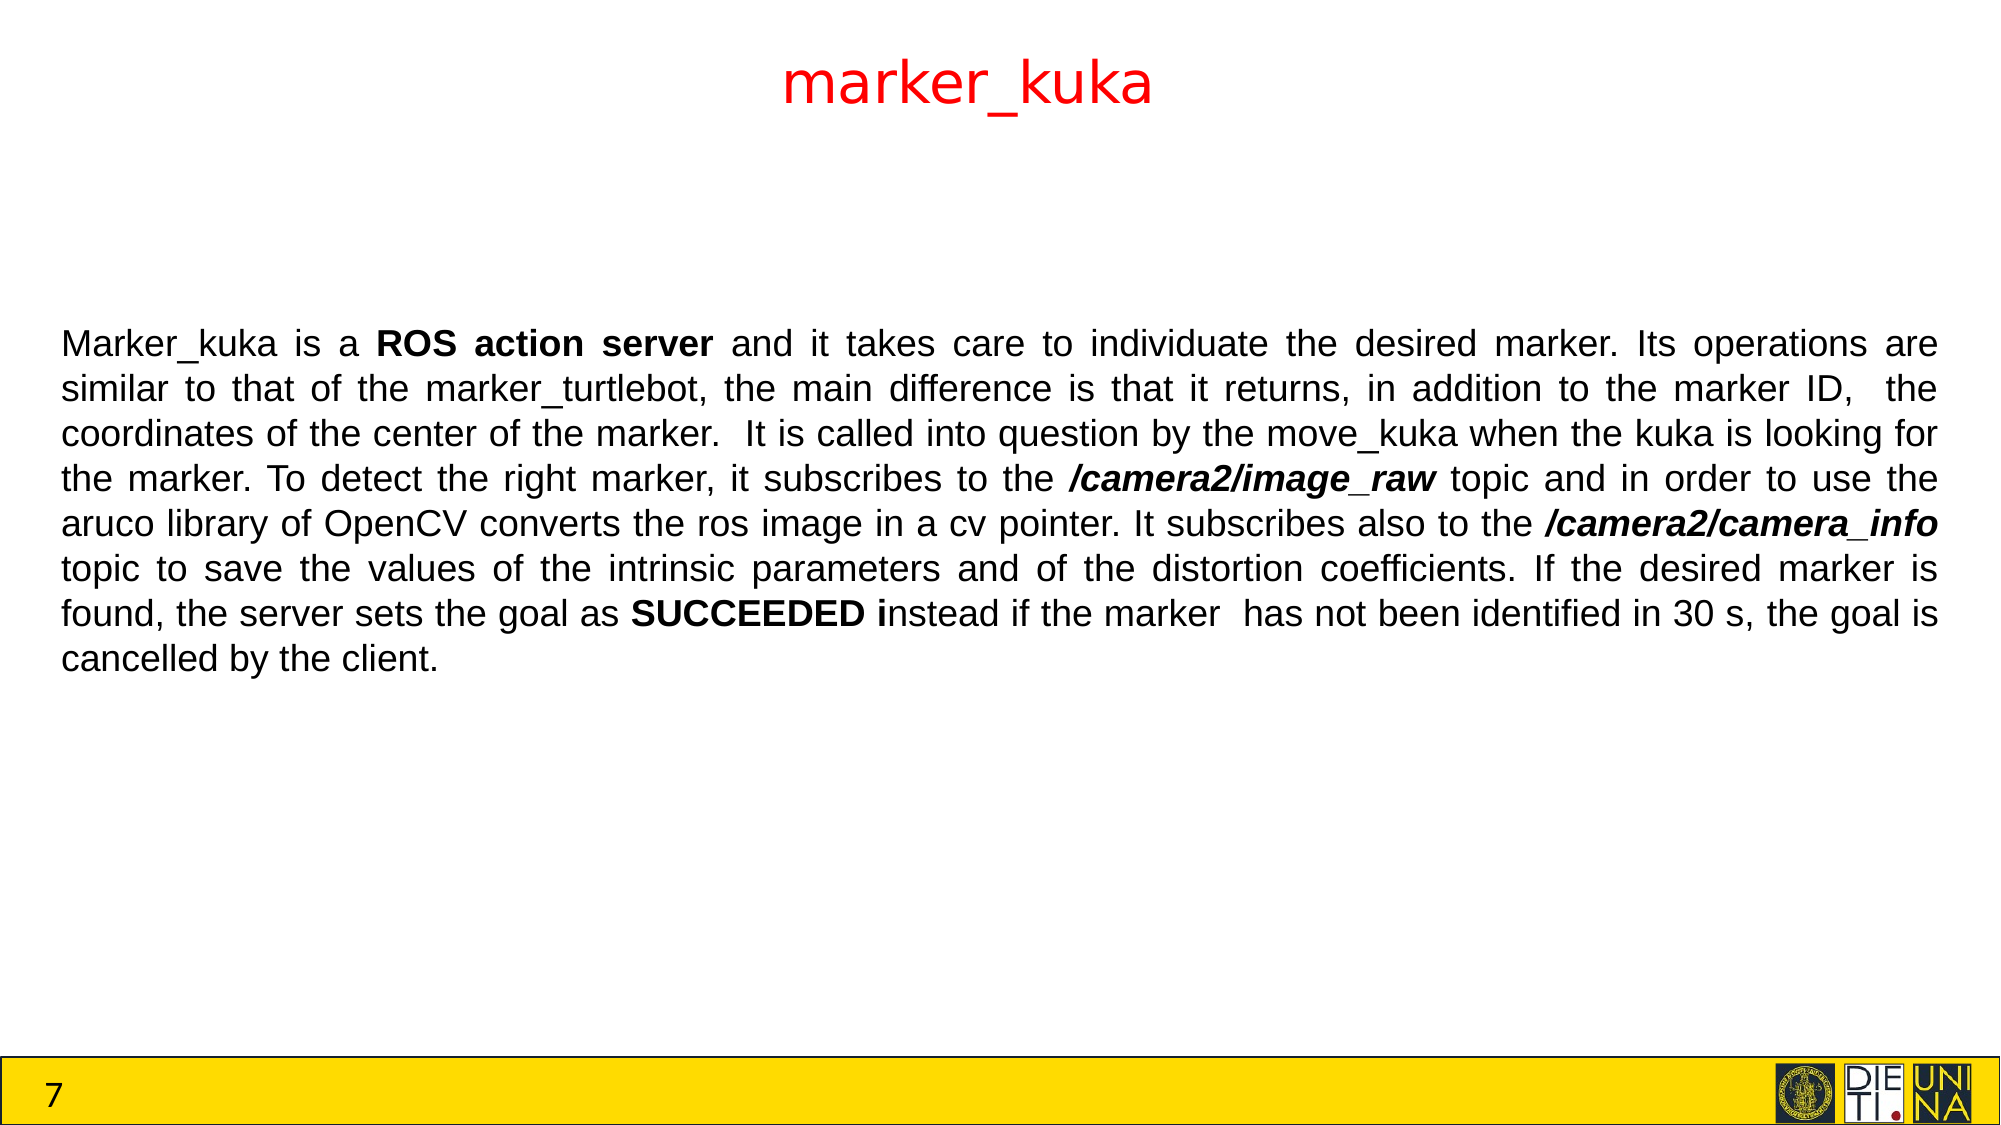

marker_kuka
Marker_kuka is a ROS action server and it takes care to individuate the desired marker. Its operations are similar to that of the marker_turtlebot, the main difference is that it returns, in addition to the marker ID,  the coordinates of the center of the marker.  It is called into question by the move_kuka when the kuka is looking for the marker. To detect the right marker, it subscribes to the /camera2/image_raw topic and in order to use the aruco library of OpenCV converts the ros image in a cv pointer. It subscribes also to the /camera2/camera_info topic to save the values of the intrinsic parameters and of the distortion coefficients. If the desired marker is found, the server sets the goal as SUCCEEDED instead if the marker  has not been identified in 30 s, the goal is cancelled by the client.

7